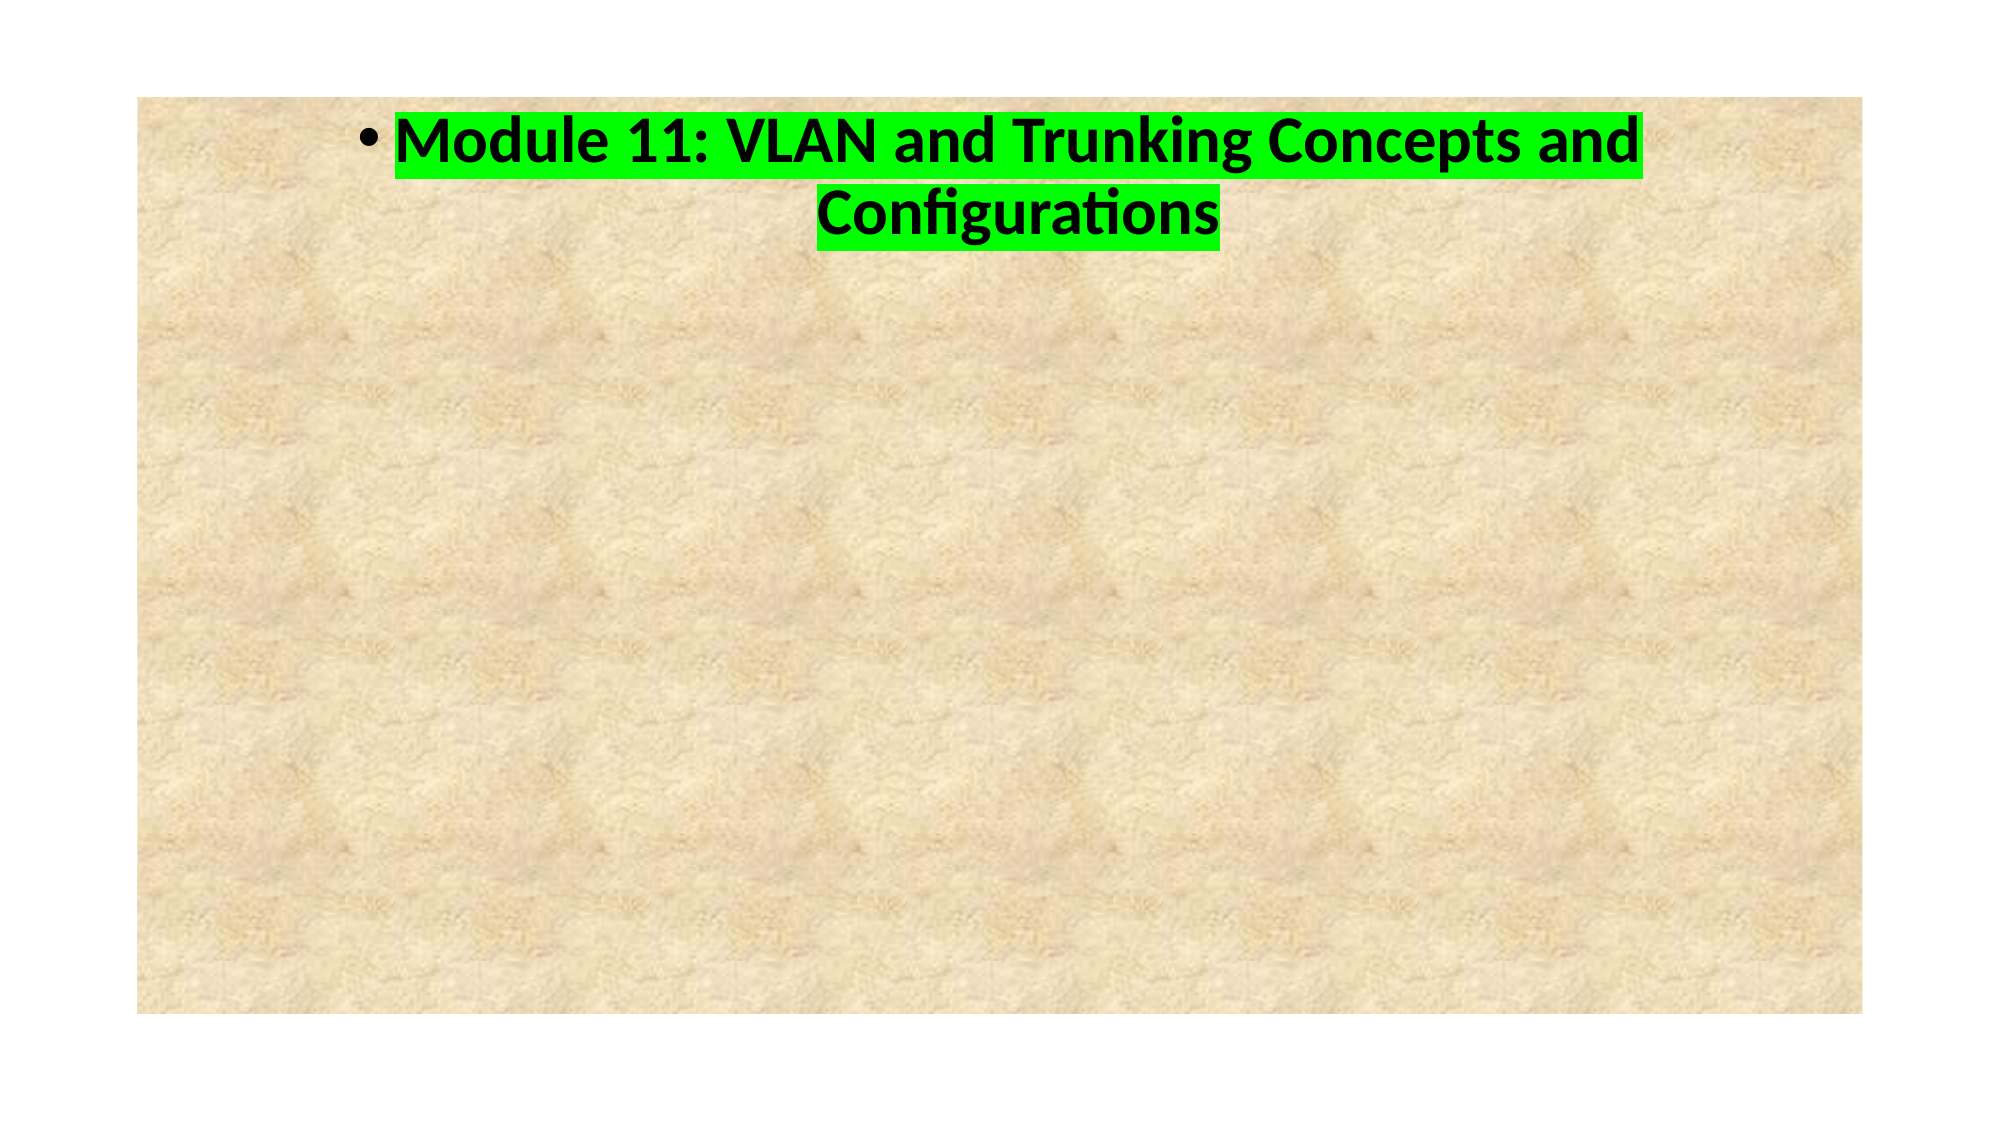

Module 11: VLAN and Trunking Concepts and Configurations